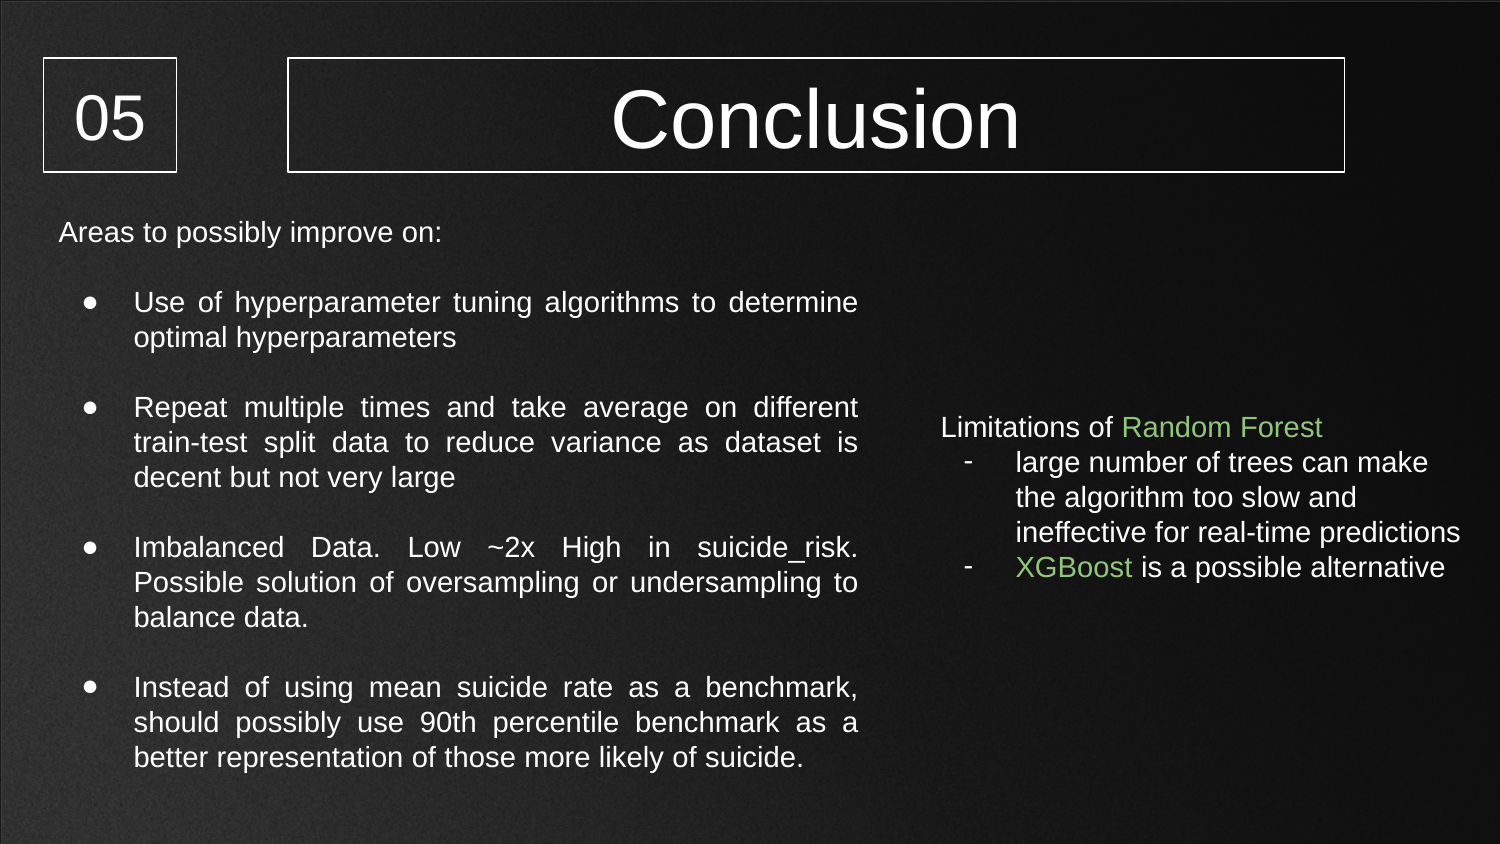

05
# Conclusion
Areas to possibly improve on:

Use of hyperparameter tuning algorithms to determine optimal hyperparameters

Repeat multiple times and take average on different train-test split data to reduce variance as dataset is decent but not very large

Imbalanced Data. Low ~2x High in suicide_risk. Possible solution of oversampling or undersampling to balance data.

Instead of using mean suicide rate as a benchmark, should possibly use 90th percentile benchmark as a better representation of those more likely of suicide.

Limitations of Random Forest
large number of trees can make the algorithm too slow and ineffective for real-time predictions
XGBoost is a possible alternative